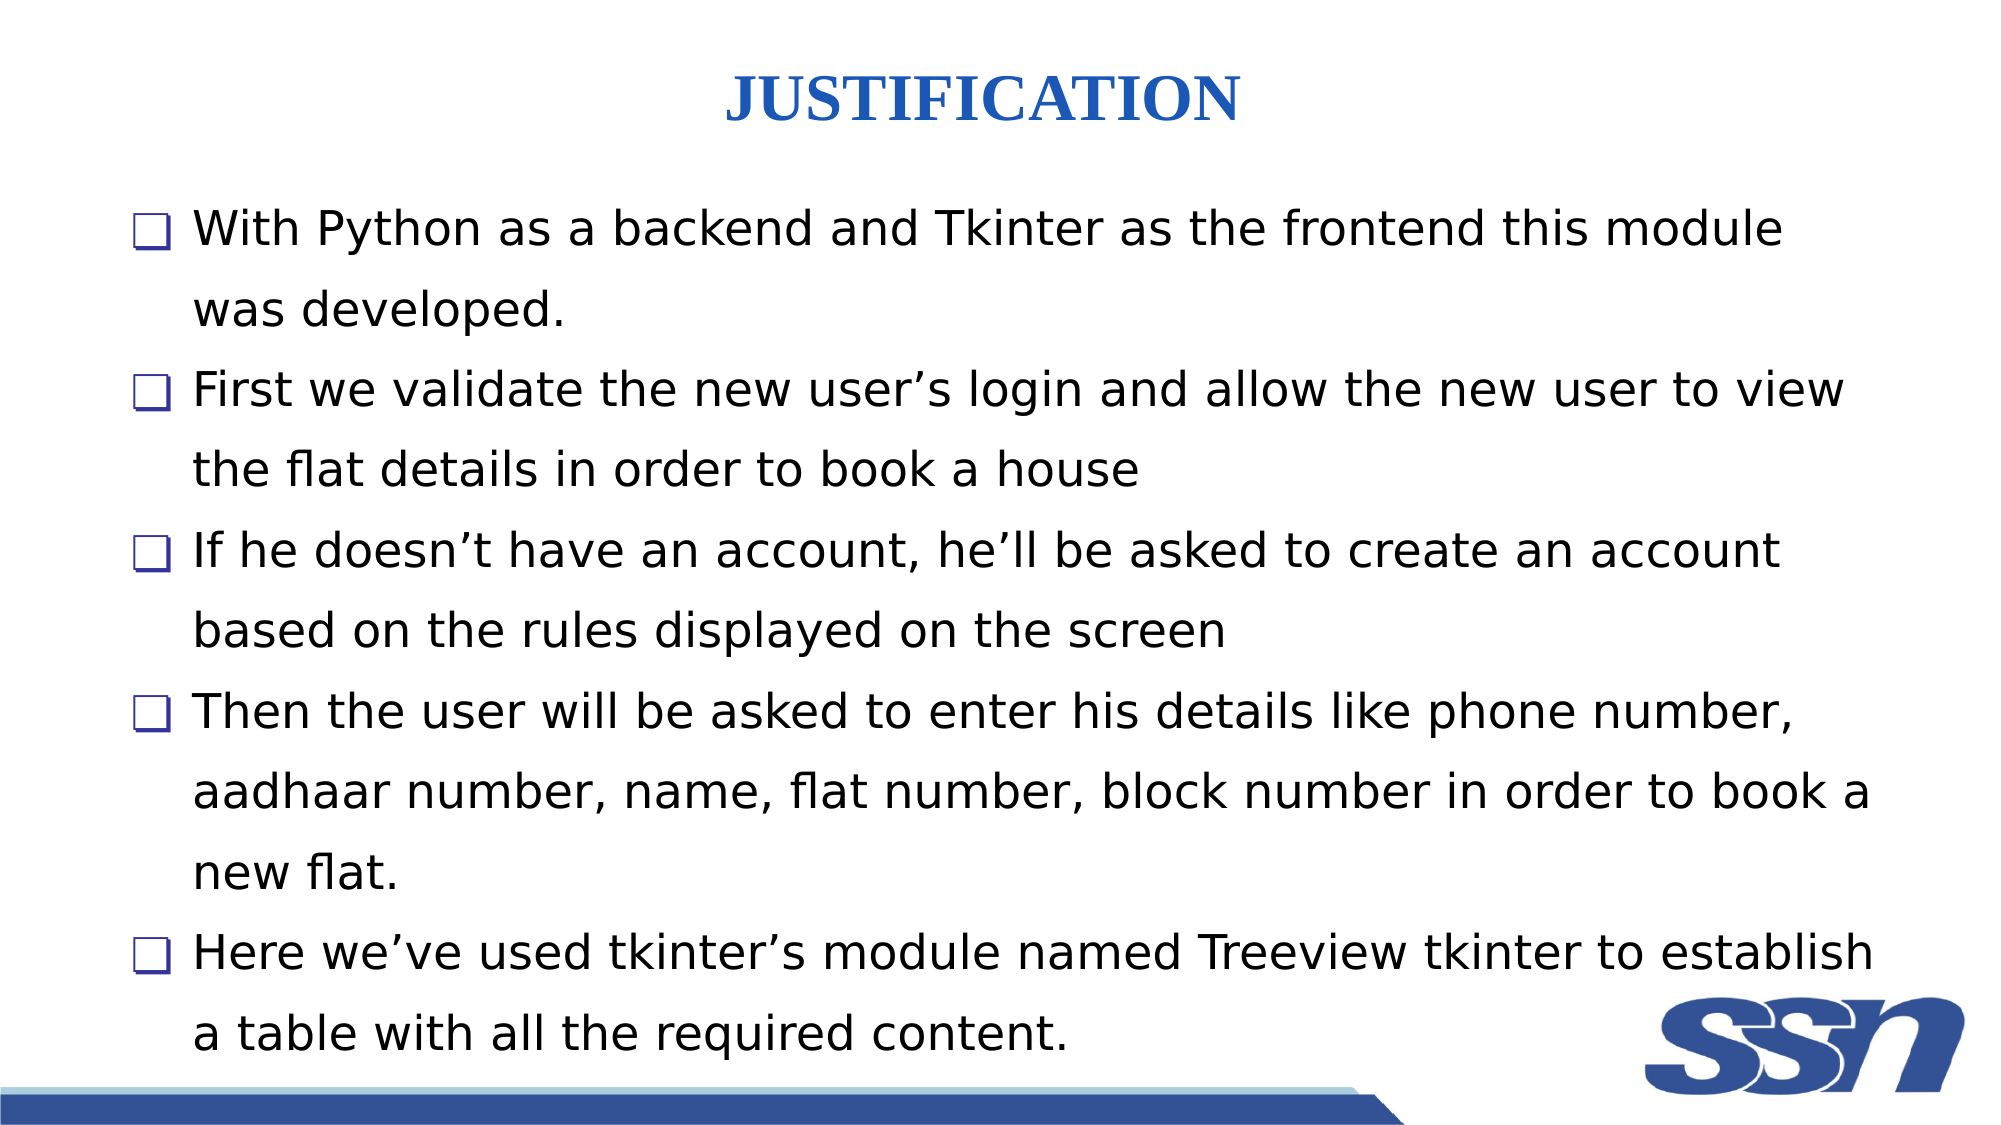

JUSTIFICATION
With Python as a backend and Tkinter as the frontend this module was developed.
First we validate the new user’s login and allow the new user to view the flat details in order to book a house
If he doesn’t have an account, he’ll be asked to create an account based on the rules displayed on the screen
Then the user will be asked to enter his details like phone number, aadhaar number, name, flat number, block number in order to book a new flat.
Here we’ve used tkinter’s module named Treeview tkinter to establish a table with all the required content.